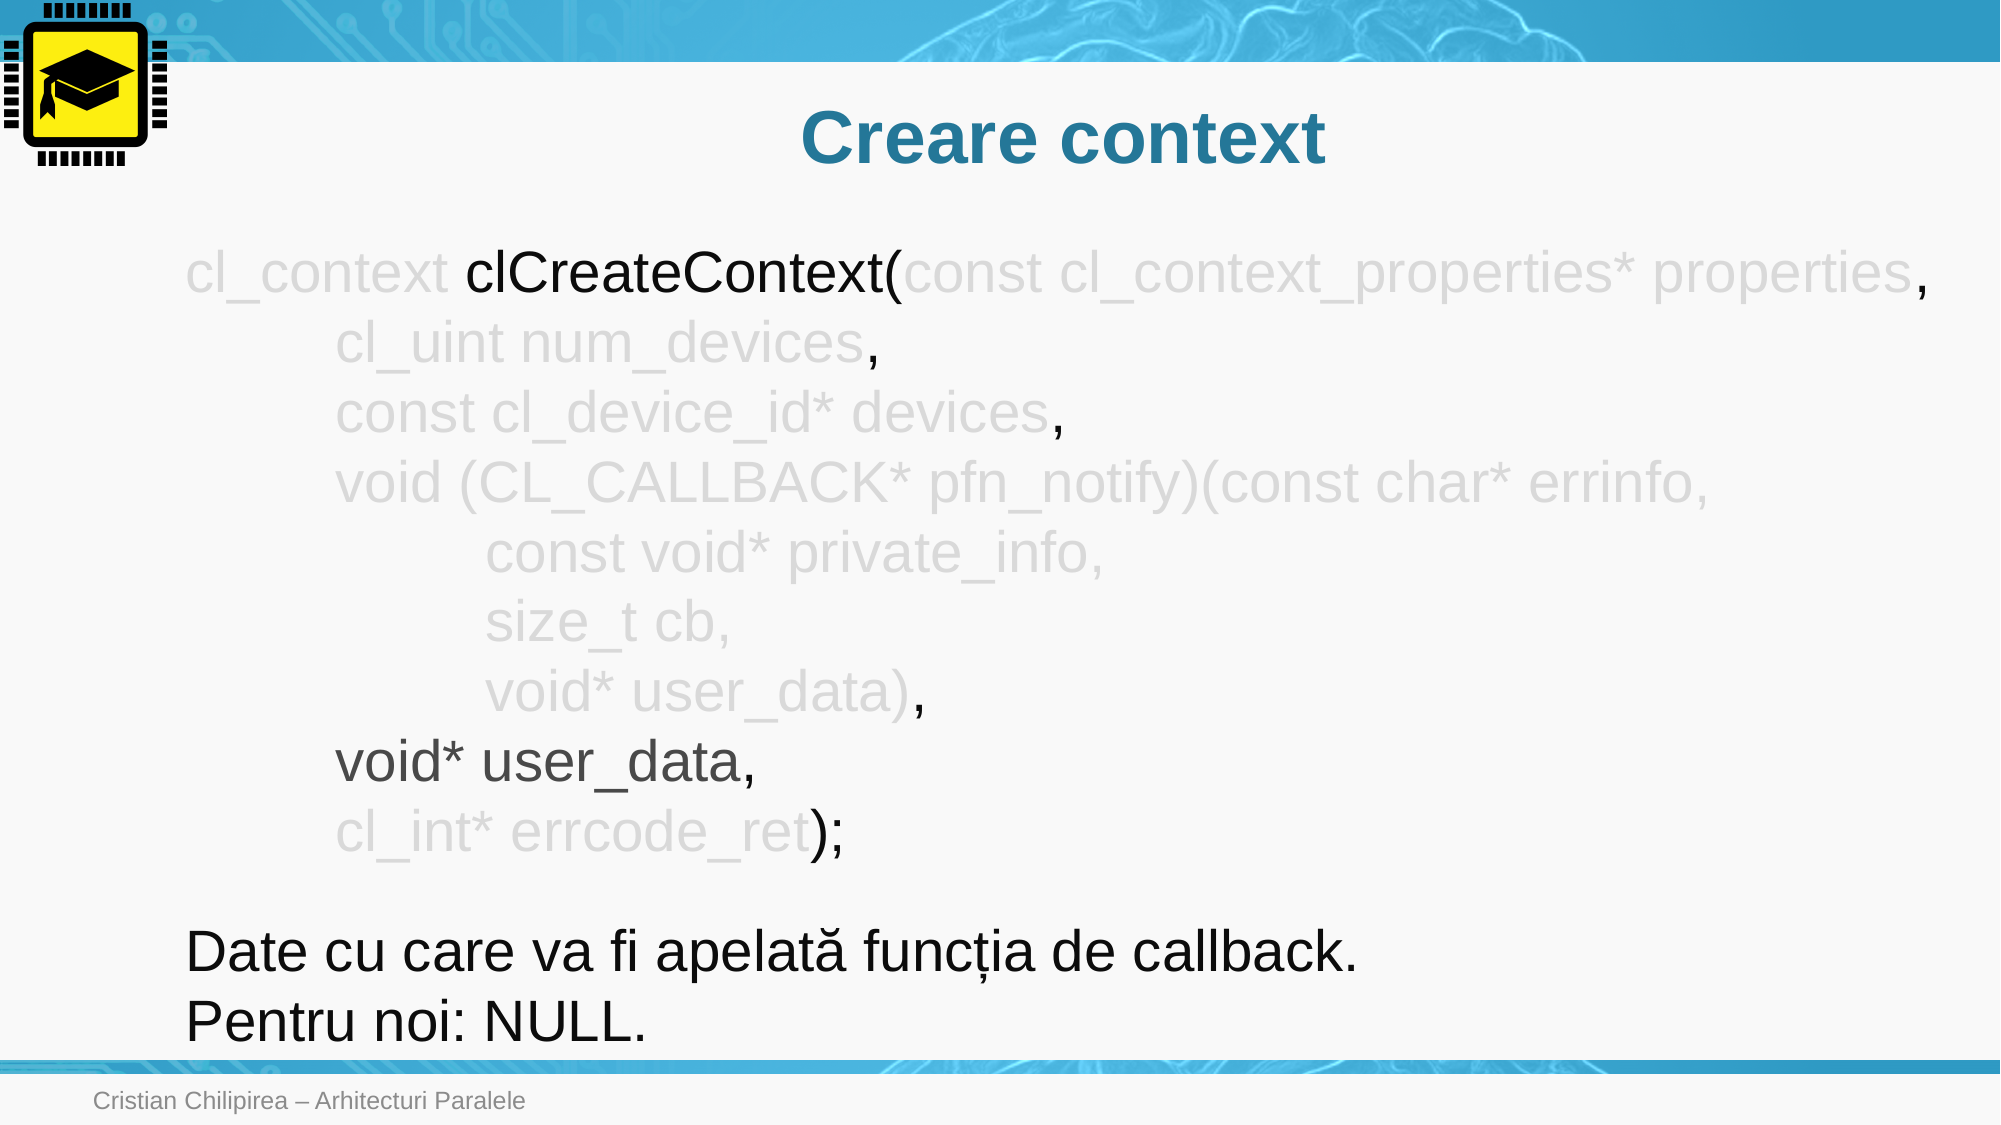

# Creare context
cl_context clCreateContext(const cl_context_properties* properties,
	cl_uint num_devices,
	const cl_device_id* devices,
	void (CL_CALLBACK* pfn_notify)(const char* errinfo,
		const void* private_info,
		size_t cb,
		void* user_data),
	void* user_data,
	cl_int* errcode_ret);

Date cu care va fi apelată funcția de callback.
Pentru noi: NULL.
Cristian Chilipirea – Arhitecturi Paralele